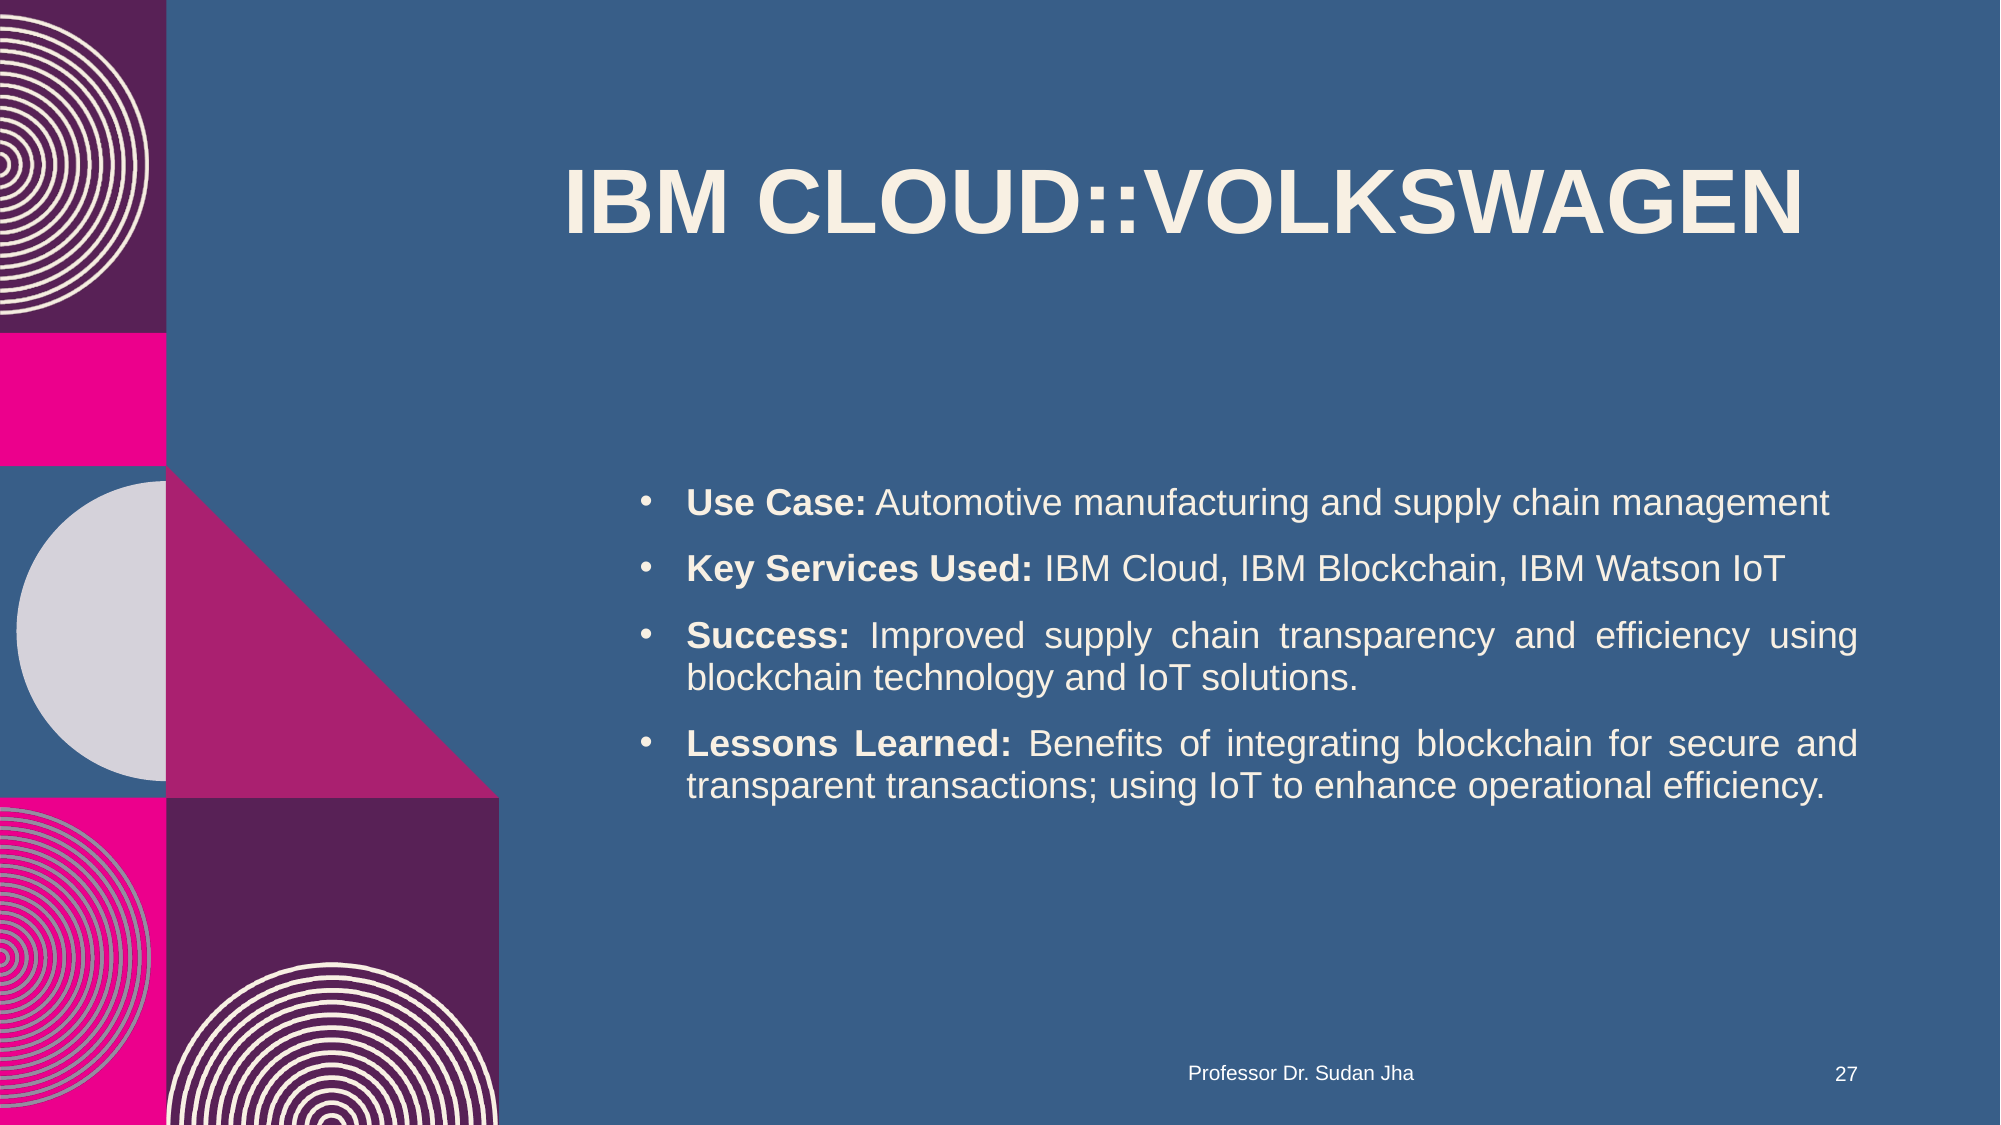

# IBM cloud::Volkswagen
Use Case: Automotive manufacturing and supply chain management
Key Services Used: IBM Cloud, IBM Blockchain, IBM Watson IoT
Success: Improved supply chain transparency and efficiency using blockchain technology and IoT solutions.
Lessons Learned: Benefits of integrating blockchain for secure and transparent transactions; using IoT to enhance operational efficiency.
Professor Dr. Sudan Jha
27